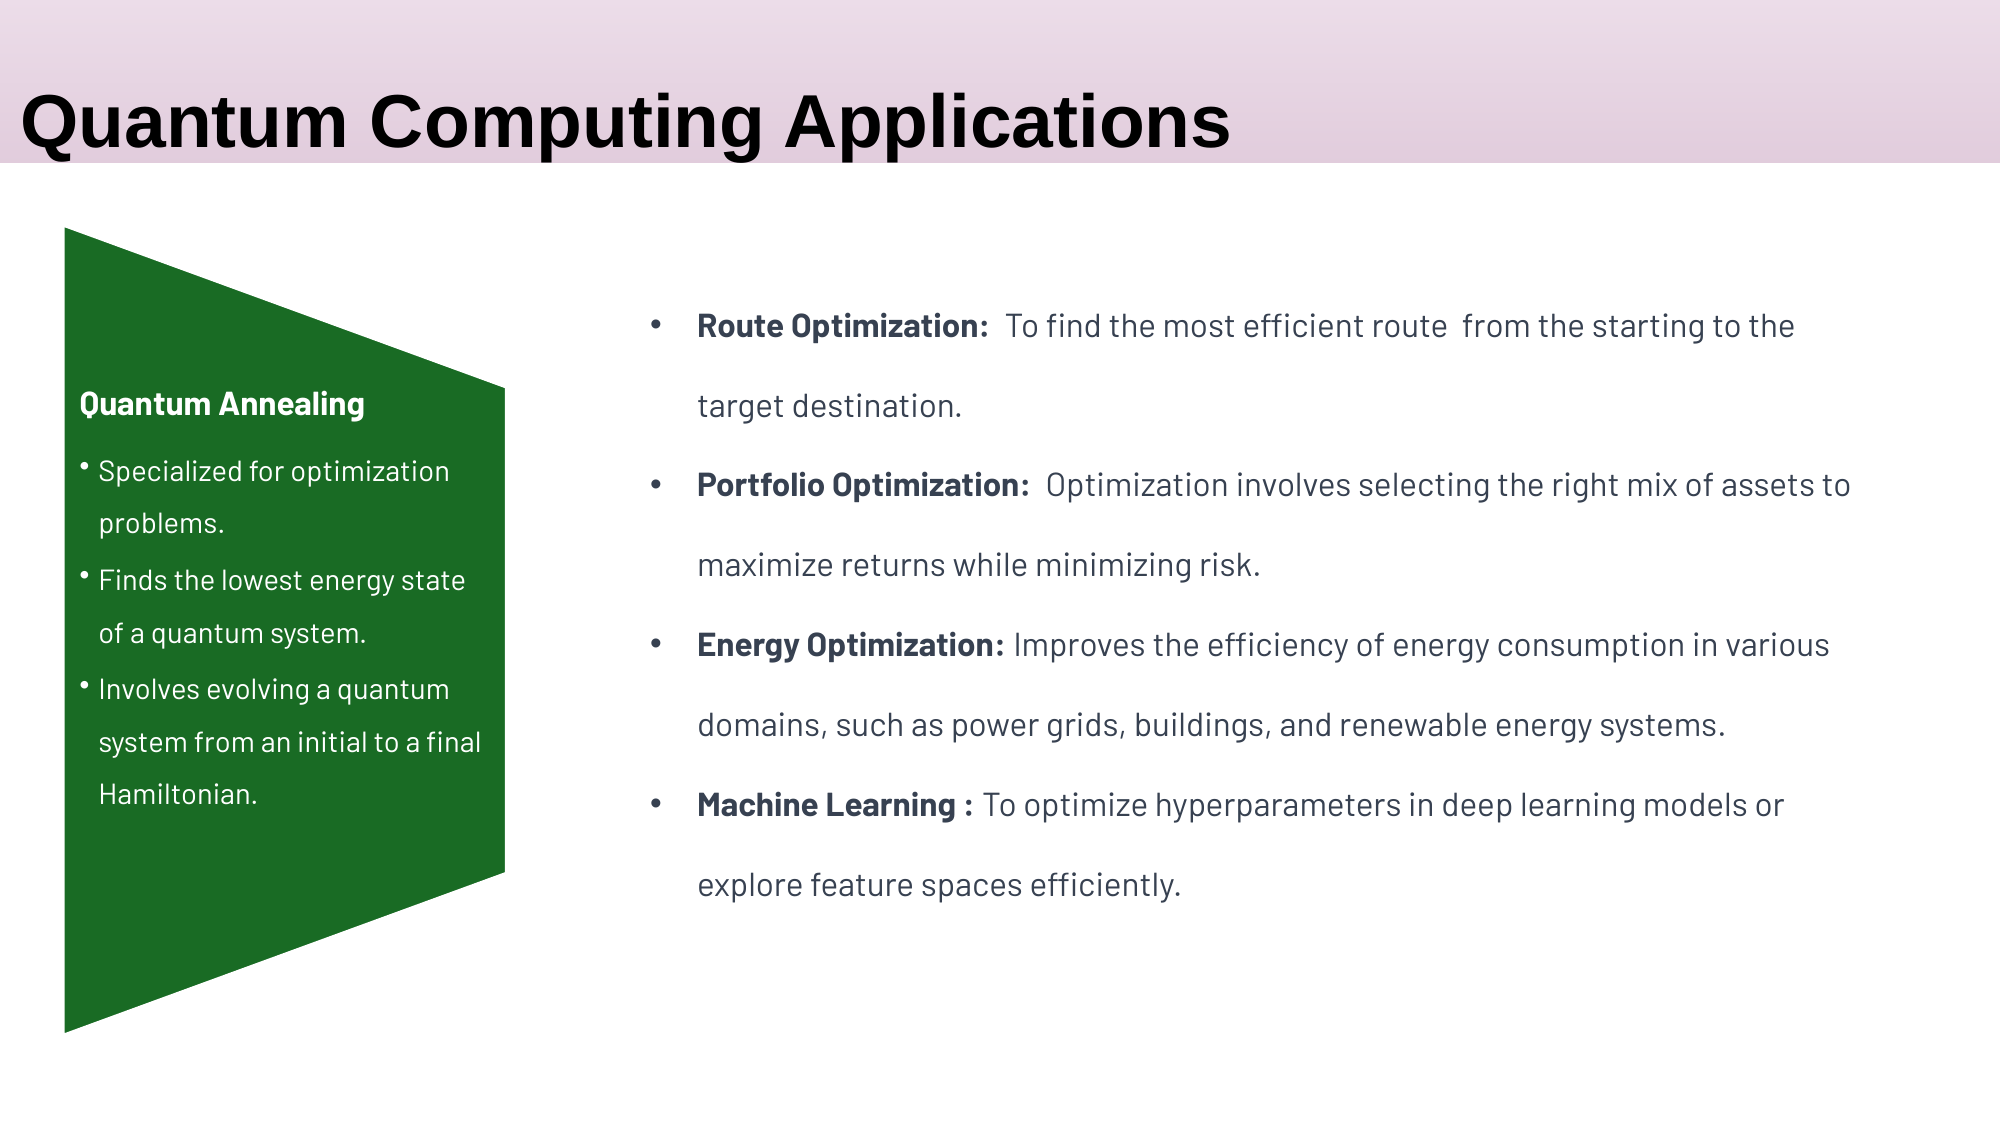

Quantum Computing Applications
Quantum Annealing
Specialized for optimization problems.
Finds the lowest energy state of a quantum system.
Involves evolving a quantum system from an initial to a final Hamiltonian.

Route Optimization:  To find the most efficient route  from the starting to the target destination.
Portfolio Optimization:  Optimization involves selecting the right mix of assets to maximize returns while minimizing risk.
Energy Optimization: Improves the efficiency of energy consumption in various domains, such as power grids, buildings, and renewable energy systems.
Machine Learning : To optimize hyperparameters in deep learning models or explore feature spaces efficiently.